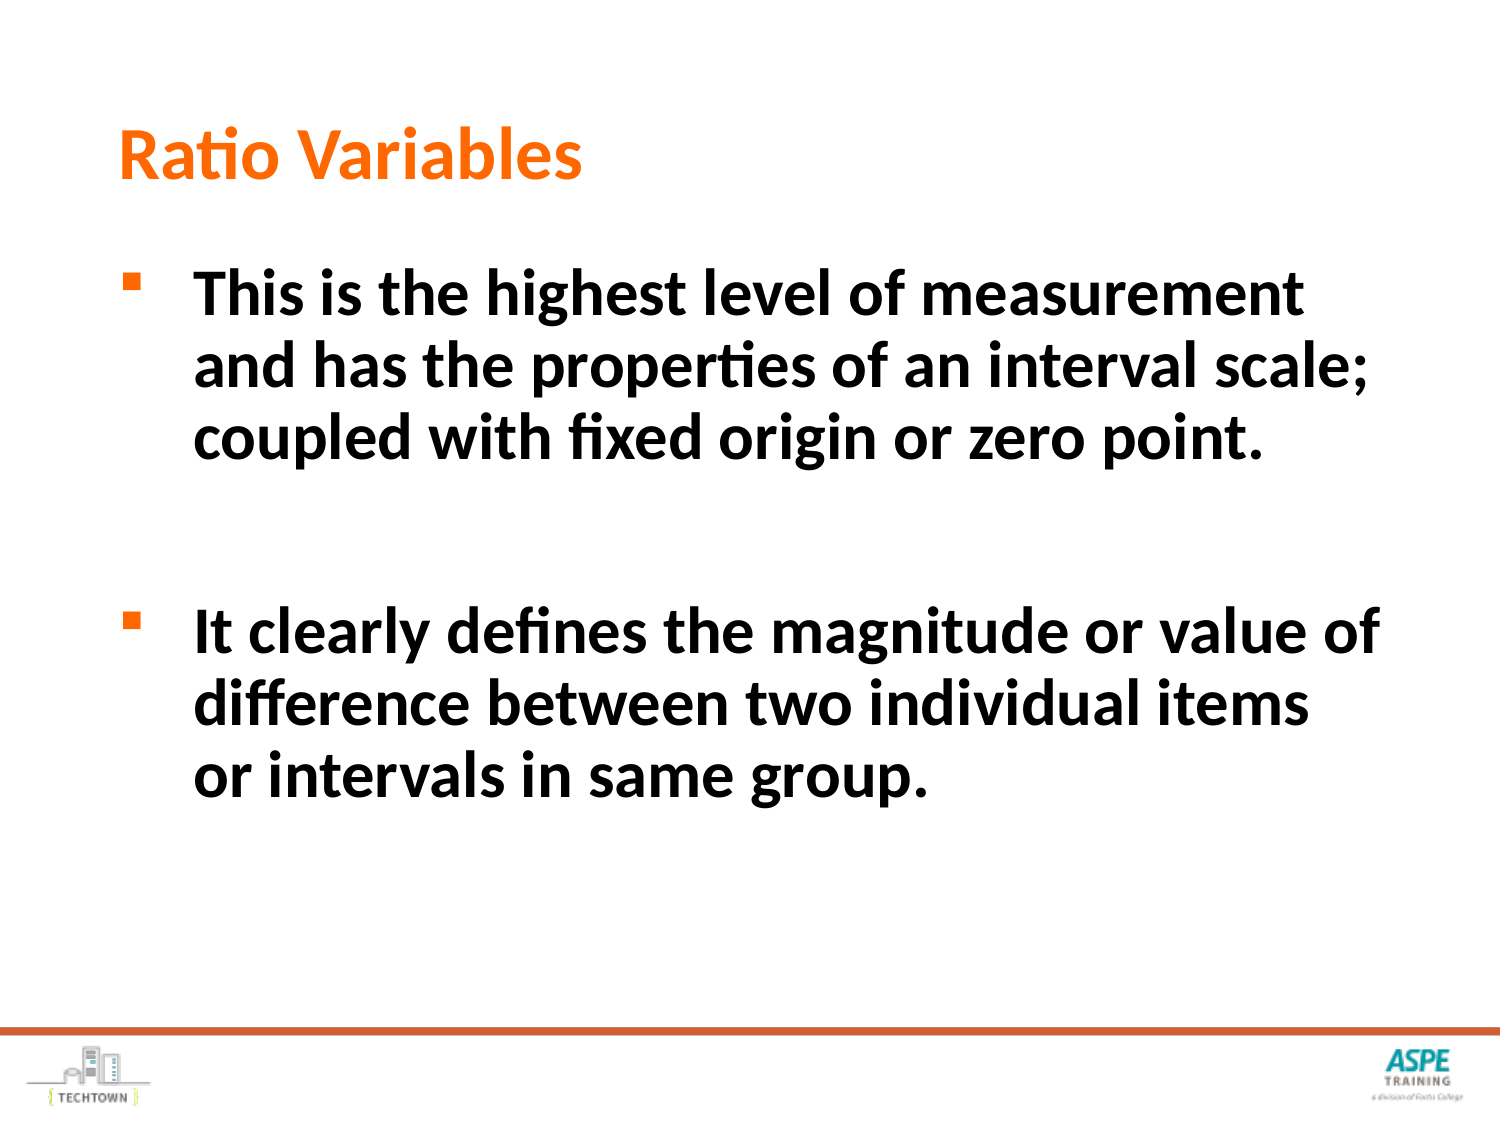

# Ratio Variables
This is the highest level of measurement and has the properties of an interval scale; coupled with fixed origin or zero point.

It clearly defines the magnitude or value of difference between two individual items or intervals in same group.